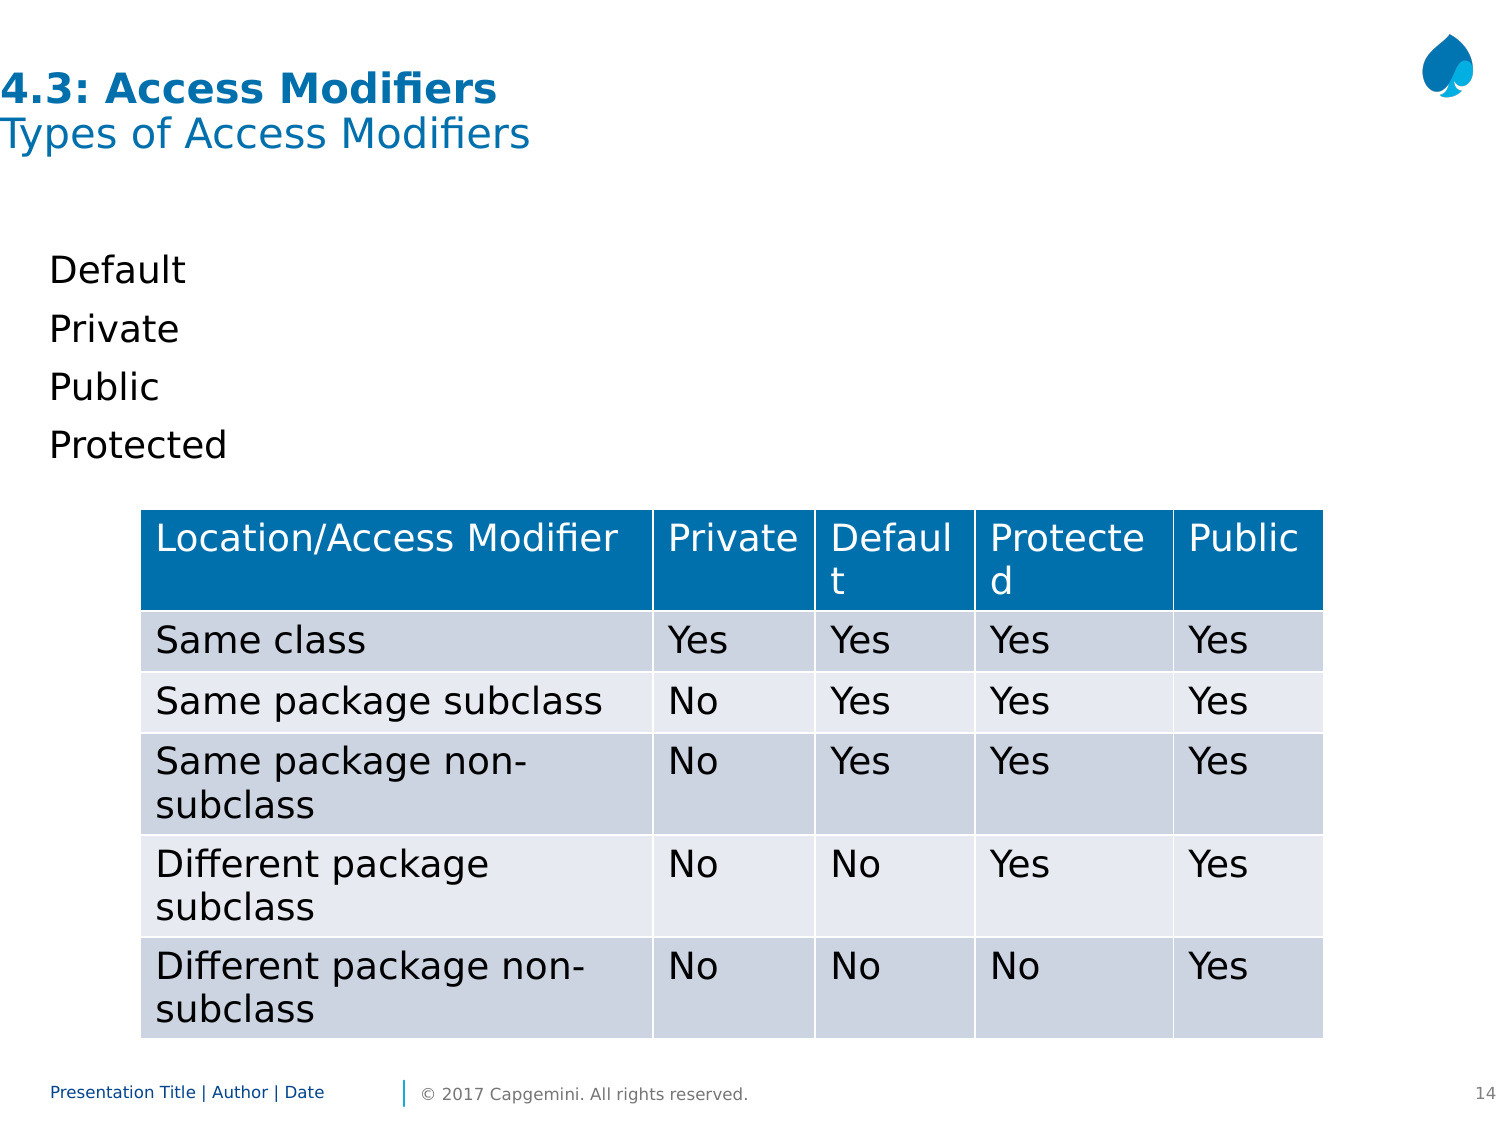

4.3: Access Modifiers
Types of Access Modifiers

Default
Private
Public
Protected
| Location/Access Modifier | Private | Default | Protected | Public |
| --- | --- | --- | --- | --- |
| Same class | Yes | Yes | Yes | Yes |
| Same package subclass | No | Yes | Yes | Yes |
| Same package non-subclass | No | Yes | Yes | Yes |
| Different package subclass | No | No | Yes | Yes |
| Different package non-subclass | No | No | No | Yes |